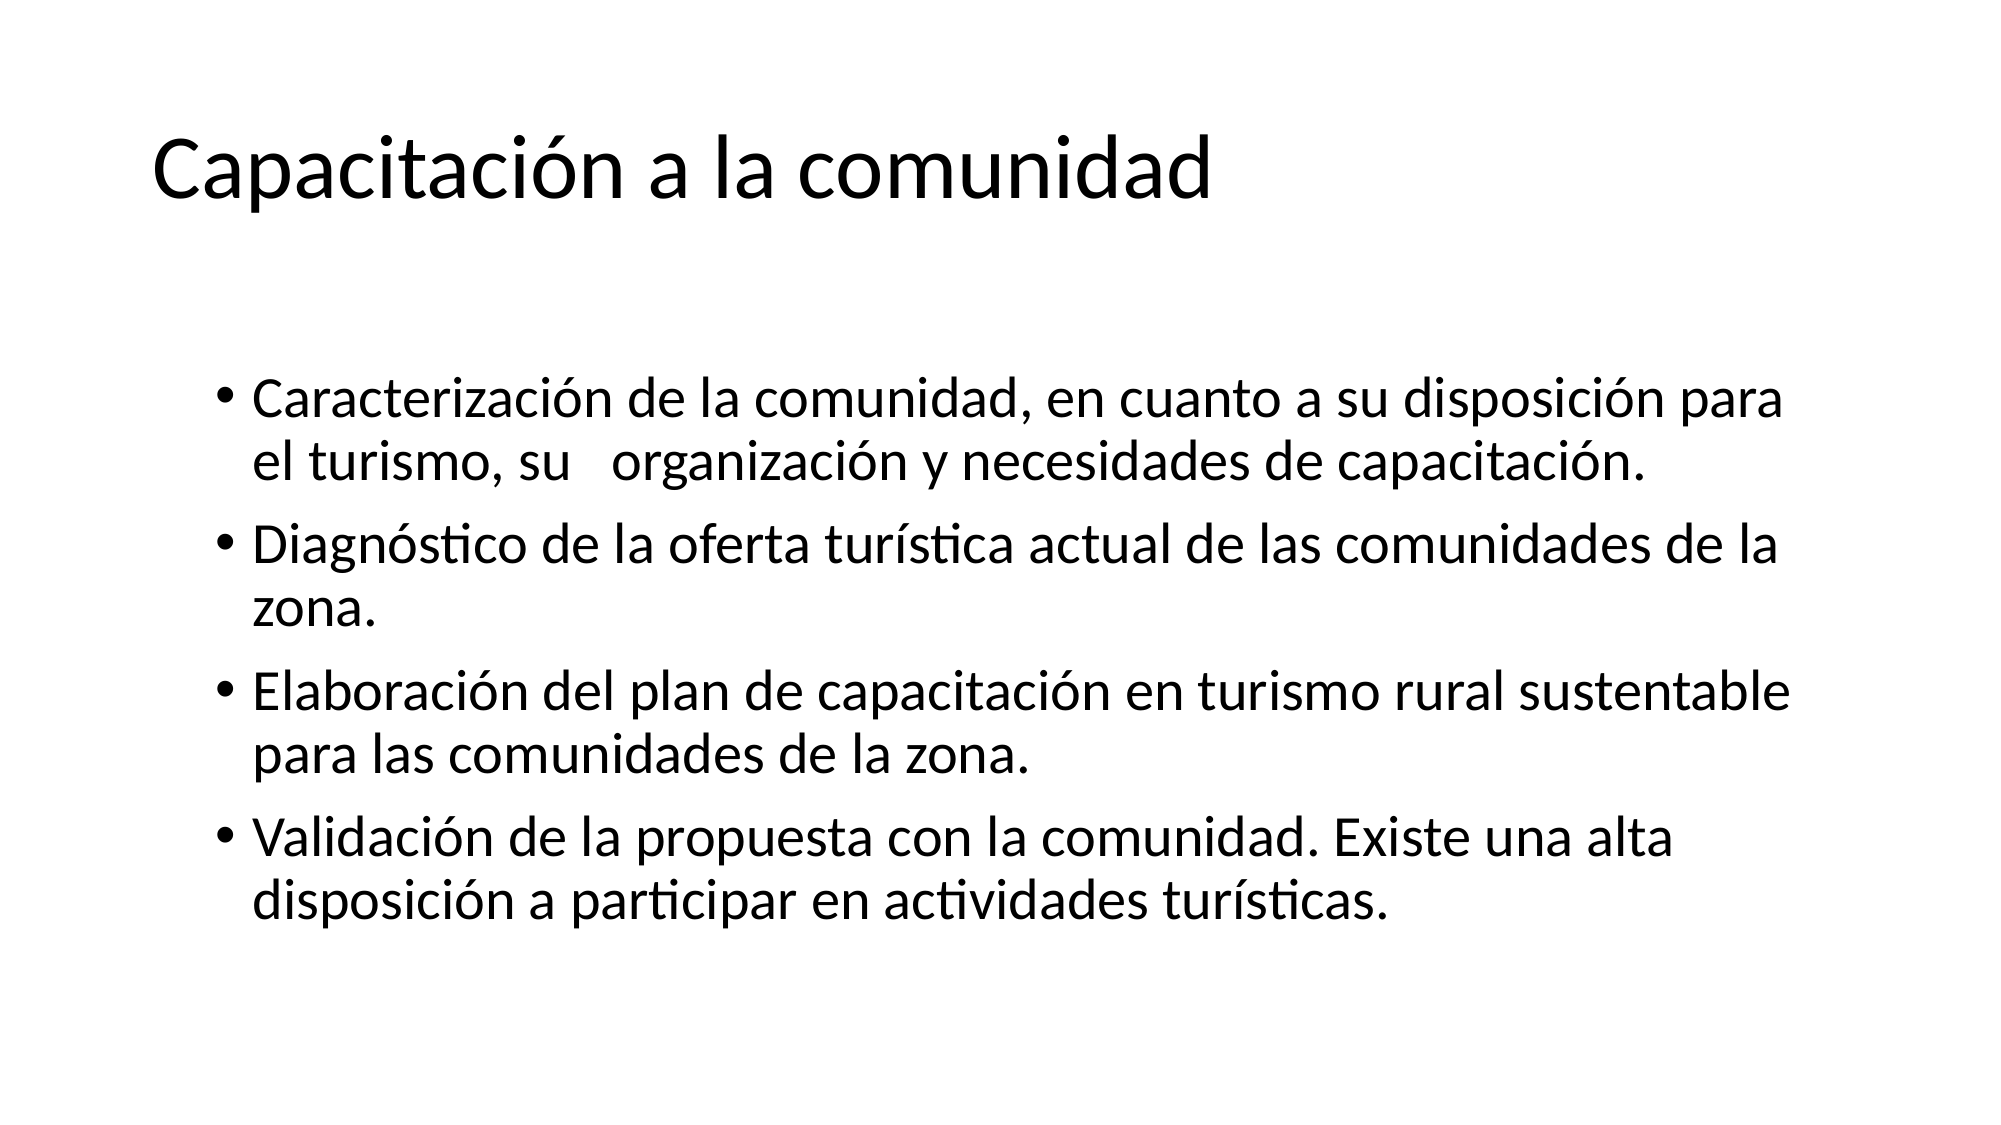

# Capacitación a la comunidad
Caracterización de la comunidad, en cuanto a su disposición para el turismo, su   organización y necesidades de capacitación.
Diagnóstico de la oferta turística actual de las comunidades de la zona.
Elaboración del plan de capacitación en turismo rural sustentable para las comunidades de la zona.
Validación de la propuesta con la comunidad. Existe una alta disposición a participar en actividades turísticas.